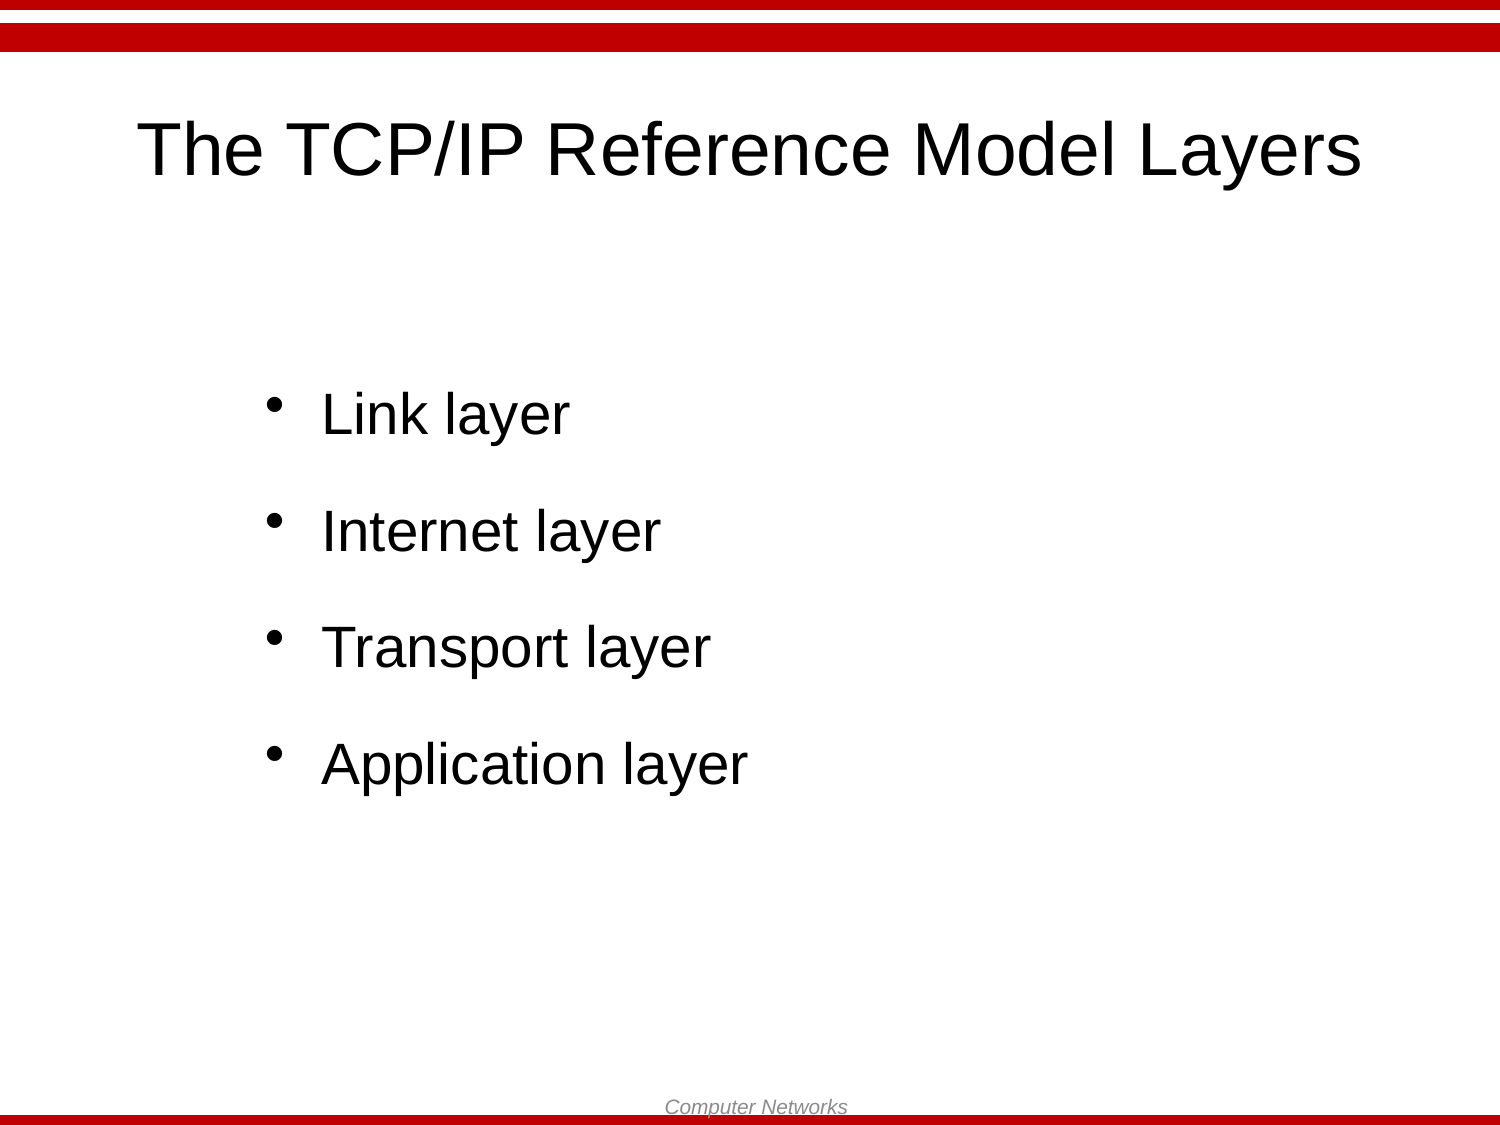

# The TCP/IP Reference Model Layers
Link layer
Internet layer
Transport layer
Application layer
Computer Networks